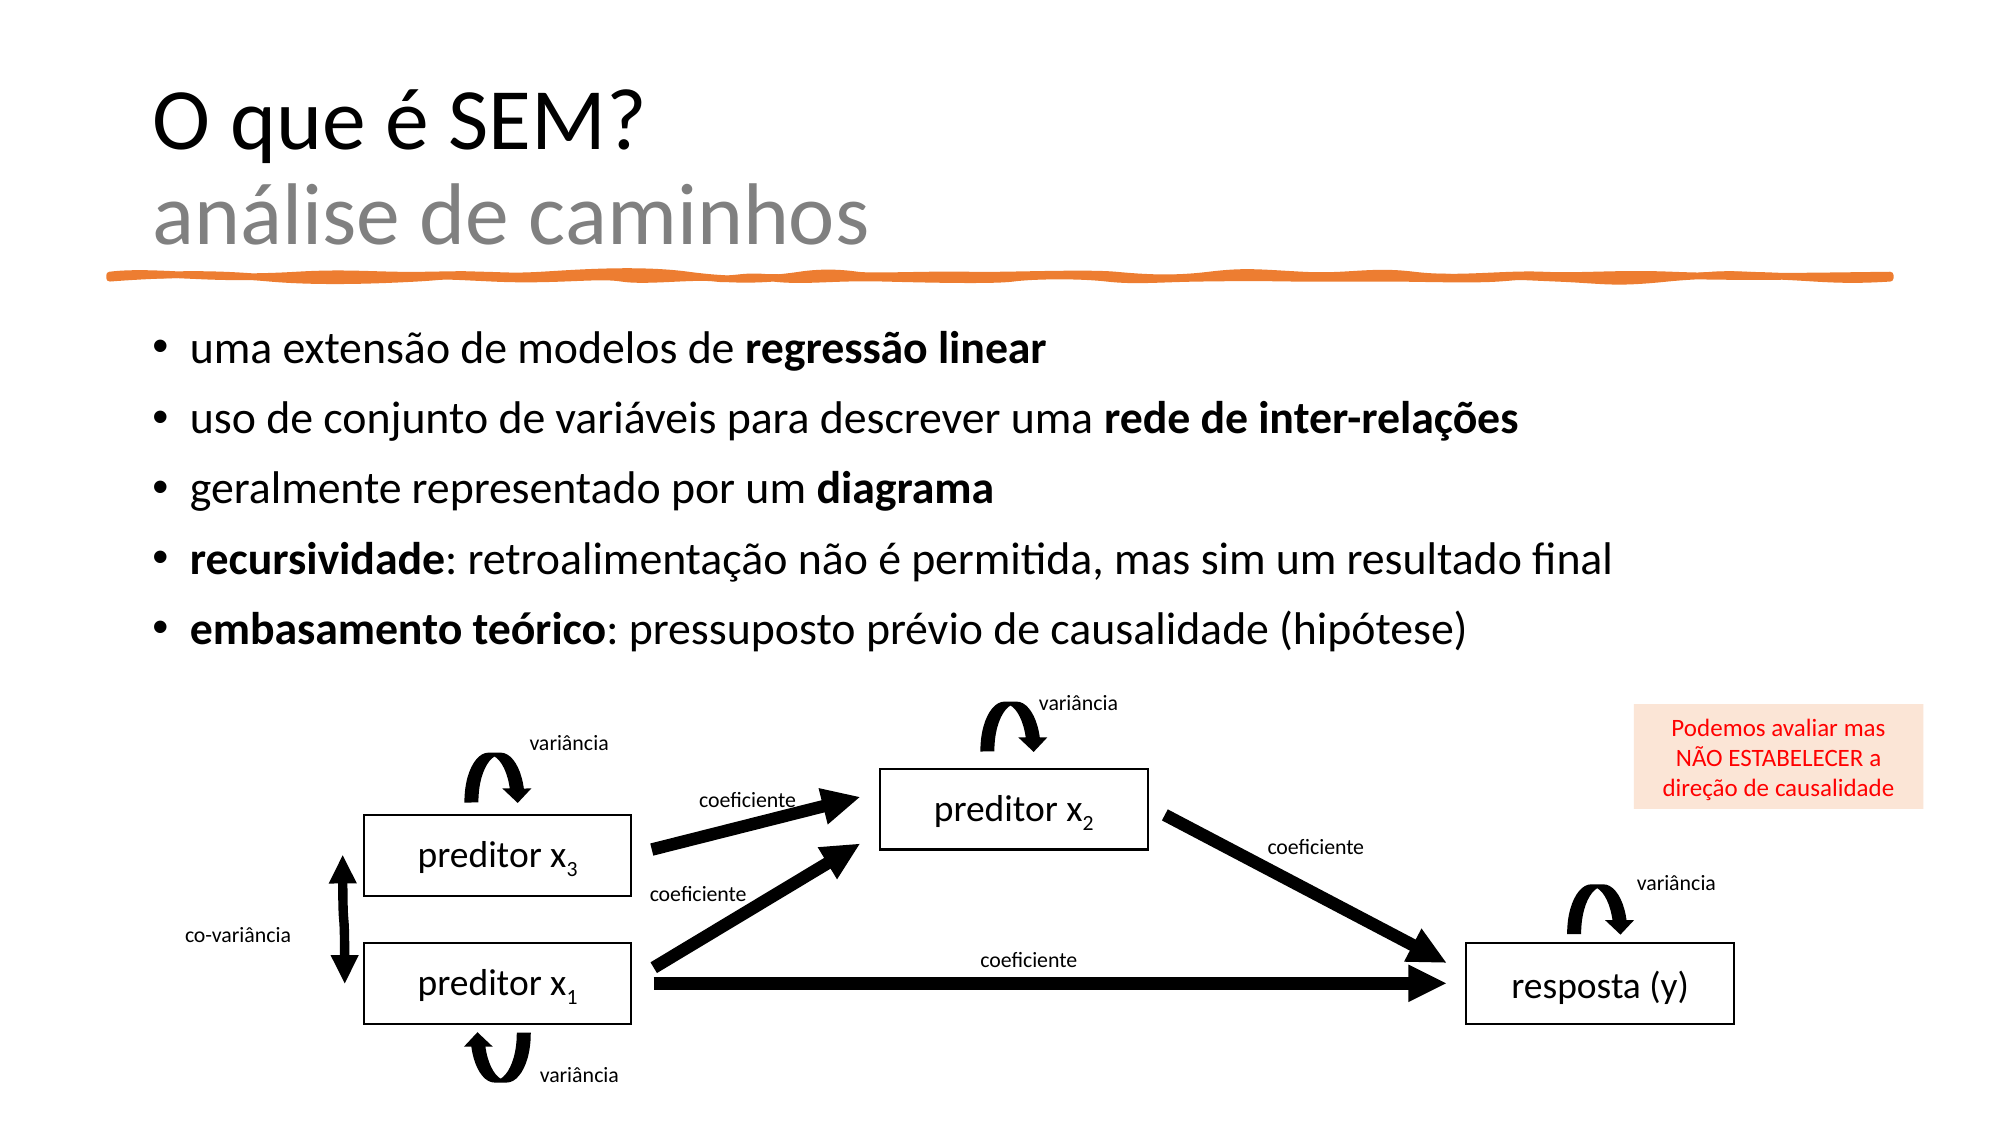

# O que é SEM? análise de caminhos

uma extensão de modelos de regressão linear
uso de conjunto de variáveis para descrever uma rede de inter-relações
geralmente representado por um diagrama
recursividade: retroalimentação não é permitida, mas sim um resultado final
embasamento teórico: pressuposto prévio de causalidade (hipótese)

variância

preditor x2
coeficiente
coeficiente
Podemos avaliar mas NÃO ESTABELECER a direção de causalidade
variância

coeficiente
preditor x3
co-variância
variância

coeficiente

variância
preditor x1
resposta (y)